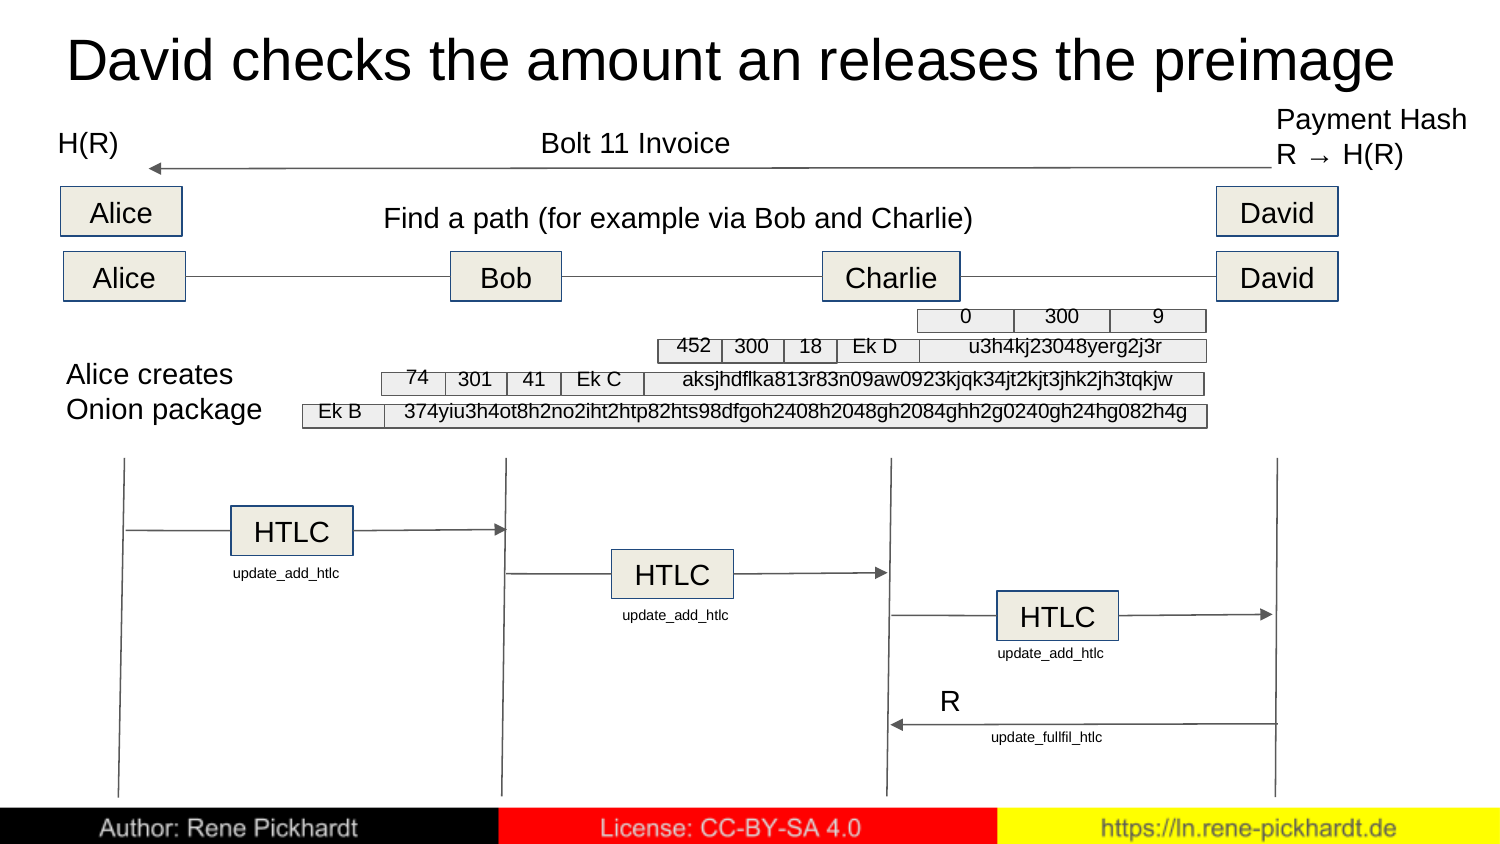

# David checks the amount an releases the preimage

Payment Hash
R → H(R)
H(R)
Bolt 11 Invoice
Find a path (for example via Bob and Charlie)
Alice
David
Alice
Bob
Charlie
David
0
300
9

452
300
18
Ek D
u3h4kj23048yerg2j3r

Alice creates Onion package
74
301
41
Ek C
aksjhdflka813r83n09aw0923kjqk34jt2kjt3jhk2jh3tqkjw

Ek B
374yiu3h4ot8h2no2iht2htp82hts98dfgoh2408h2048gh2084ghh2g0240gh24hg082h4g

HTLC
update_add_htlc
HTLC
update_add_htlc
HTLC
update_add_htlc
R
update_fullfil_htlc